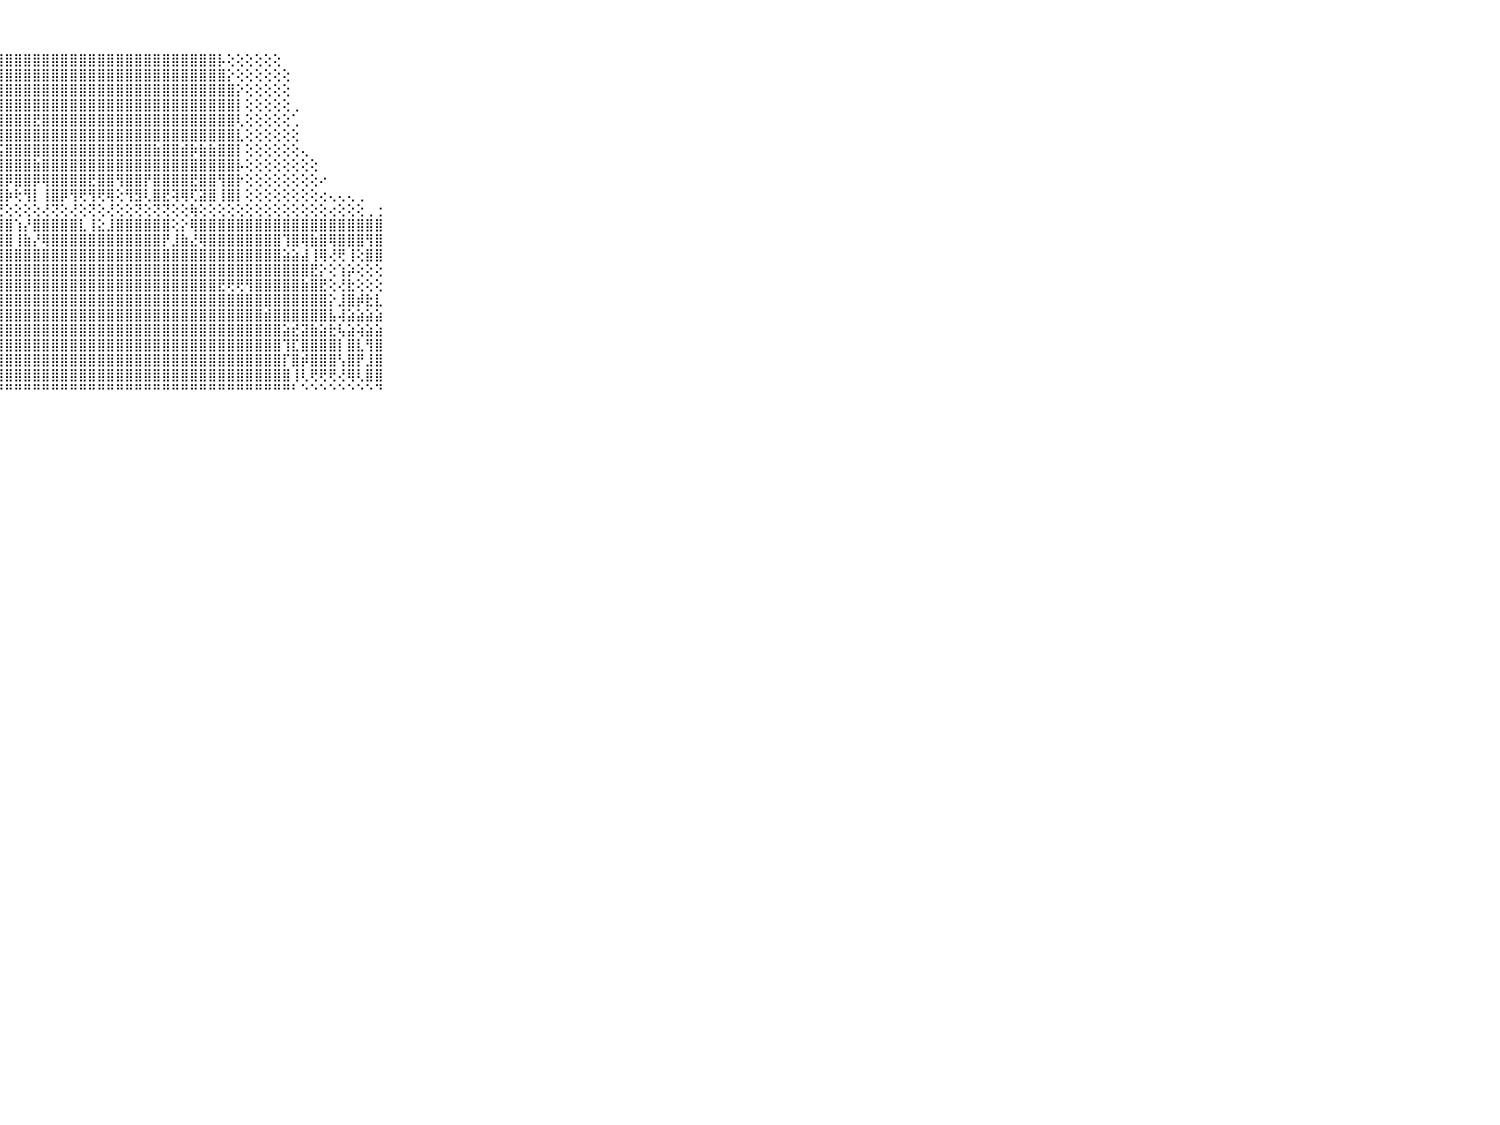

⠀⠀⠀⠀⠀⠀⠀⠀⠀⠀⠀⠀⢕⢕⢕⢕⢕⢕⢕⣵⣿⣿⢿⣿⣿⣿⣿⣿⣿⣿⣿⣿⣿⣿⣿⣿⣿⣿⣿⣿⣿⣿⣿⣿⣿⣿⣿⣿⣿⣿⣿⡧⢕⢕⢕⢕⢕⢕⠀⠀⠀⠀⠀⠀⠀⠀⠀⠀⠀⠀⠀⠀⠀⠀⠀⠀⠀⠀⠀⠀⠀
⠀⠀⠀⠀⠀⠀⠀⠀⠀⠀⠀⠀⢕⢕⢕⢕⢕⢕⣷⣿⣿⣿⣿⣿⣿⣿⣿⣿⣿⣿⣿⣿⣿⣿⣿⣿⣿⣿⣿⣿⣿⣿⣿⣿⣿⣿⣿⣿⣿⣿⣿⣿⡕⢕⢕⢕⢕⢕⢕⠀⠀⠀⠀⠀⠀⠀⠀⠀⠀⠀⠀⠀⠀⠀⠀⠀⠀⠀⠀⠀⠀
⠀⠀⠀⠀⠀⠀⠀⠀⠀⠀⠀⠀⢕⢕⢕⢕⢕⢱⣿⣿⣷⣿⣿⣿⣿⣿⣿⣿⣿⣿⣿⣿⣿⣿⣿⣿⣿⣿⣿⣿⣿⣿⣿⣿⣿⣿⣿⣿⣿⣿⣿⣿⣿⡕⢕⢕⢕⢕⢕⠀⠀⠀⠀⠀⠀⠀⠀⠀⠀⠀⠀⠀⠀⠀⠀⠀⠀⠀⠀⠀⠀
⠀⠀⠀⠀⠀⠀⠀⠀⠀⠀⠀⢄⢕⢕⢕⢕⢕⢱⣿⣽⣿⣿⣿⣿⣿⣿⣿⣿⣿⣿⣿⣿⣿⣿⣿⣿⣿⣿⣿⣿⣿⣿⣿⣿⣿⣿⣿⣿⣿⣿⣿⣿⣿⡇⢕⢕⢕⢕⢕⢀⠀⠀⠀⠀⠀⠀⠀⠀⠀⠀⠀⠀⠀⠀⠀⠀⠀⠀⠀⠀⠀
⠀⠀⠀⠀⠀⠀⠀⠀⠀⠀⠀⢕⢕⢕⢕⢕⢕⢜⣽⣿⣿⣿⣿⣿⣿⣿⣿⣿⣿⣿⣿⣟⣿⣿⣿⣿⣿⣿⣿⣿⣿⣿⣿⣿⣿⣿⣿⣿⣿⣿⣿⣿⣿⢇⢕⢕⢕⢕⢕⢁⠀⠀⠀⠀⠀⠀⠀⠀⠀⠀⠀⠀⠀⠀⠀⠀⠀⠀⠀⠀⠀
⠀⠀⠀⠀⠀⠀⠀⠀⠀⠀⠀⢕⢕⢕⢕⢕⢕⢸⣿⣿⡿⢿⢿⢿⢿⣿⢿⣿⣿⣿⣿⣿⣿⣿⣿⣿⣿⣿⣿⣿⣿⣿⣿⣿⣿⣿⣿⣿⣿⣿⣿⣿⣿⣇⢕⢕⢕⢕⢕⢕⠀⠀⠀⠀⠀⠀⠀⠀⠀⠀⠀⠀⠀⠀⠀⠀⠀⠀⠀⠀⠀
⠀⠀⠀⠀⠀⠀⠀⠀⠀⠀⠀⢕⢕⢕⢕⢕⢕⢸⣿⣿⡟⣿⣟⢟⣿⡿⢟⣯⣿⣿⣿⣿⣿⣿⣿⣿⣿⣿⣿⣿⣿⣿⣿⣿⣷⣿⣿⣾⡷⣷⣷⣿⣿⡇⢕⢕⢕⢕⢕⢕⢄⠀⠀⠀⠀⠀⠀⠀⠀⠀⠀⠀⠀⠀⠀⠀⠀⠀⠀⠀⠀
⠀⠀⠀⠀⠀⠀⠀⠀⠀⠀⠀⢕⢕⢕⢕⢕⢕⢸⣿⣿⣿⣿⣿⣿⣿⣿⣿⣿⣿⣿⣿⣷⣿⣿⣿⣿⣿⣿⣿⣿⣿⣿⣿⣿⣿⣿⣿⣿⣿⣿⣿⣿⣿⡧⢕⢕⢕⢕⢕⢕⢕⢕⠀⠀⠀⠀⠀⠀⠀⠀⠀⠀⠀⠀⠀⠀⠀⠀⠀⠀⠀
⠀⠀⠀⠀⠀⠀⠀⠀⠀⠀⠀⢕⢜⢕⢕⢕⢕⢕⣿⣿⡟⣿⣿⢿⣿⣿⣿⣿⡿⣿⣿⡿⢿⣿⣿⣿⣿⣟⣿⣿⢻⣿⣿⡟⣿⣿⣿⣿⣟⣿⣿⢻⣿⡗⢕⢕⢕⢕⢕⢕⢕⢕⠔⠀⠀⠀⠀⠀⠀⠀⠀⠀⠀⠀⠀⠀⠀⠀⠀⠀⠀
⠀⠀⠀⠀⠀⠀⠀⠀⠀⠀⠀⢕⢕⣵⢕⢕⢕⢕⢿⢿⢇⢿⣿⢸⣿⣿⢺⣿⡷⢗⢻⡇⢸⣿⡿⢻⢟⢻⢟⢿⢕⢻⣻⢇⣿⣟⢽⢿⢏⣽⣿⢸⣿⡇⢕⢕⢕⢕⢕⢕⢕⢕⢔⢄⢄⢄⢀⠀⠀⠀⠀⠀⠀⠀⠀⠀⠀⠀⠀⠀⠀
⠀⠀⠀⠀⠀⠀⠀⠀⠀⠀⠀⢕⢕⢕⢗⢜⢕⢕⢕⢕⢕⢕⢜⢕⢝⢕⢜⢝⢕⢕⢕⢕⢜⢝⢕⢜⢕⢝⢕⢜⢕⢕⢝⢕⢝⢝⢕⢕⢷⢕⢕⢕⢕⢕⢕⢕⢕⢕⢕⢕⢕⢕⢕⢔⢕⢕⢕⢀⢐⠀⠀⠀⠀⠀⠀⠀⠀⠀⠀⠀⠀
⠀⠀⠀⠀⠀⠀⠀⠀⠀⠀⠀⣿⣾⣿⣿⣿⣿⣿⣿⣿⣿⣿⣿⣿⣿⣿⣿⣿⣿⢱⡜⣿⣿⣿⣿⣿⣇⢸⣕⣸⣿⣿⣿⣿⣿⣿⢕⡕⢿⣿⣿⣿⣿⣿⣿⣿⣿⣿⣿⣿⣿⣿⣿⣿⣿⣿⣿⣿⣿⠀⠀⠀⠀⠀⠀⠀⠀⠀⠀⠀⠀
⠀⠀⠀⠀⠀⠀⠀⠀⠀⠀⠀⣿⣿⣿⣿⣿⣿⣿⣿⣿⣿⣿⣿⣿⣿⡟⣿⣿⣿⢸⣷⡜⢿⣿⣿⣿⣿⣿⣿⣿⣿⣿⣿⣿⣿⡟⣸⣷⣜⢿⣿⣿⣿⣿⣿⣿⣿⣿⢹⣿⢿⣷⣿⢿⣿⣿⣿⢻⣿⠀⠀⠀⠀⠀⠀⠀⠀⠀⠀⠀⠀
⠀⠀⠀⠀⠀⠀⠀⠀⠀⠀⠀⣿⢟⢻⣿⣿⣹⣿⣿⣿⣿⣿⣿⣿⣿⣷⣿⣿⣿⣿⣿⣿⣿⣿⣿⣿⣿⣿⣿⣿⣿⣿⣿⣿⣿⣿⣿⣿⣿⣿⣿⣿⣿⣿⣿⣿⣿⣿⣵⣵⣼⢸⢿⢜⢟⢸⢕⣿⣿⠀⠀⠀⠀⠀⠀⠀⠀⠀⠀⠀⠀
⠀⠀⠀⠀⠀⠀⠀⠀⠀⠀⠀⢿⣿⢼⣿⣿⢿⣿⣿⣿⣿⡟⢻⣿⣿⣿⣿⣿⣿⣿⣿⣿⣿⣿⣿⣿⣿⣿⣿⣿⣿⣿⣿⣿⣿⣿⣿⣿⣿⣿⣿⣿⣿⣿⣿⣿⣿⣿⣿⣿⣿⣟⡕⢕⢱⡵⢕⢕⢕⠀⠀⠀⠀⠀⠀⠀⠀⠀⠀⠀⠀
⠀⠀⠀⠀⠀⠀⠀⠀⠀⠀⠀⡇⢜⢸⢿⣿⢹⣿⣿⣿⣿⣇⣷⣷⣷⣿⣿⣿⣿⣿⣿⣿⣿⣿⣿⣿⣿⣿⣿⣿⣿⣿⣿⣿⣿⣿⣿⣿⣿⣿⣿⣟⢟⢟⢻⣿⣿⣿⣿⣿⣷⣿⣟⢕⢜⣗⢕⢕⢕⠀⠀⠀⠀⠀⠀⠀⠀⠀⠀⠀⠀
⠀⠀⠀⠀⠀⠀⠀⠀⠀⠀⠀⢕⢕⢝⢝⢣⣸⣿⣿⣿⣿⢹⣿⣿⣿⣿⣿⣿⣿⣿⣿⣿⣿⣿⣿⣿⣿⣿⣿⣿⣿⣿⣿⣿⣿⣿⣿⣿⣿⣿⣿⣿⣿⣿⣿⣿⣿⣿⣿⣿⣿⣿⣿⡕⣸⣿⡾⣗⣇⠀⠀⠀⠀⠀⠀⠀⠀⠀⠀⠀⠀
⠀⠀⠀⠀⠀⠀⠀⠀⠀⠀⠀⣵⣽⣽⣿⣿⣿⣿⣿⣿⣿⣿⣿⣿⣿⣿⣿⣿⣿⣿⣿⣿⣿⣿⣿⣿⣿⣿⣿⣿⣿⣿⣿⣿⣿⣿⣿⣿⣿⣿⣿⣿⣿⣿⣿⣿⣾⣿⣿⣿⣿⣿⣿⣧⢼⣵⣵⣵⣵⠀⠀⠀⠀⠀⠀⠀⠀⠀⠀⠀⠀
⠀⠀⠀⠀⠀⠀⠀⠀⠀⠀⠀⣿⣿⣿⣿⣿⣿⣿⣿⣿⣿⣿⣿⣿⣿⣿⣿⣿⣿⣿⣿⣿⣿⣿⣿⣿⣿⣿⣿⣿⣿⣿⣿⣿⣿⣿⣿⣿⣿⣿⣿⣿⣿⣿⣿⣿⣿⣿⣵⣞⣽⣷⣵⣗⢧⣵⢵⣵⣵⠀⠀⠀⠀⠀⠀⠀⠀⠀⠀⠀⠀
⠀⠀⠀⠀⠀⠀⠀⠀⠀⠀⠀⣿⣿⣿⣿⣿⣿⣿⣿⣿⣿⢟⢝⣿⡏⣿⣿⣿⣿⣿⣿⣿⣿⣿⣿⣿⣿⣿⣿⣿⣿⣿⣿⣿⣿⣿⣿⣿⣿⣿⣿⣿⣿⣿⣿⣿⣿⣿⢹⣏⣿⣿⣿⣿⡇⣿⣇⢻⣿⠀⠀⠀⠀⠀⠀⠀⠀⠀⠀⠀⠀
⠀⠀⠀⠀⠀⠀⠀⠀⠀⠀⠀⢟⢟⢟⢟⢝⢟⣿⣿⣿⣿⣷⣵⣻⣯⣿⣿⣿⣿⣿⣿⣿⣿⣿⣿⣿⣿⣿⣿⣿⣿⣿⣿⣿⣿⣿⣿⣿⣿⣿⣿⣿⣿⣿⣿⣿⣿⣿⡏⣿⡾⣿⣿⣿⢣⣿⡟⣸⣿⠀⠀⠀⠀⠀⠀⠀⠀⠀⠀⠀⠀
⠀⠀⠀⠀⠀⠀⠀⠀⠀⠀⠀⢕⢕⢕⢕⣕⢹⣿⣿⣿⣿⣿⣿⣿⣿⣿⣿⣿⣿⣿⣿⣿⣿⣿⣿⣿⣿⣿⣿⣿⣿⣿⣿⣿⣿⣿⣿⣿⣿⣿⣿⣿⣿⣿⣿⣿⣿⣿⣿⢸⢇⢟⢟⢟⢜⢿⢇⣿⣿⠀⠀⠀⠀⠀⠀⠀⠀⠀⠀⠀⠀
⠀⠀⠀⠀⠀⠀⠀⠀⠀⠀⠀⠓⠛⠛⠃⠋⠘⠛⠛⠛⠛⠛⠛⠛⠛⠛⠛⠛⠛⠛⠛⠛⠛⠛⠛⠛⠛⠛⠛⠛⠛⠛⠛⠛⠛⠛⠛⠛⠛⠛⠛⠛⠛⠛⠛⠛⠛⠛⠛⠃⠑⠑⠑⠑⠑⠑⠑⠑⠙⠀⠀⠀⠀⠀⠀⠀⠀⠀⠀⠀⠀